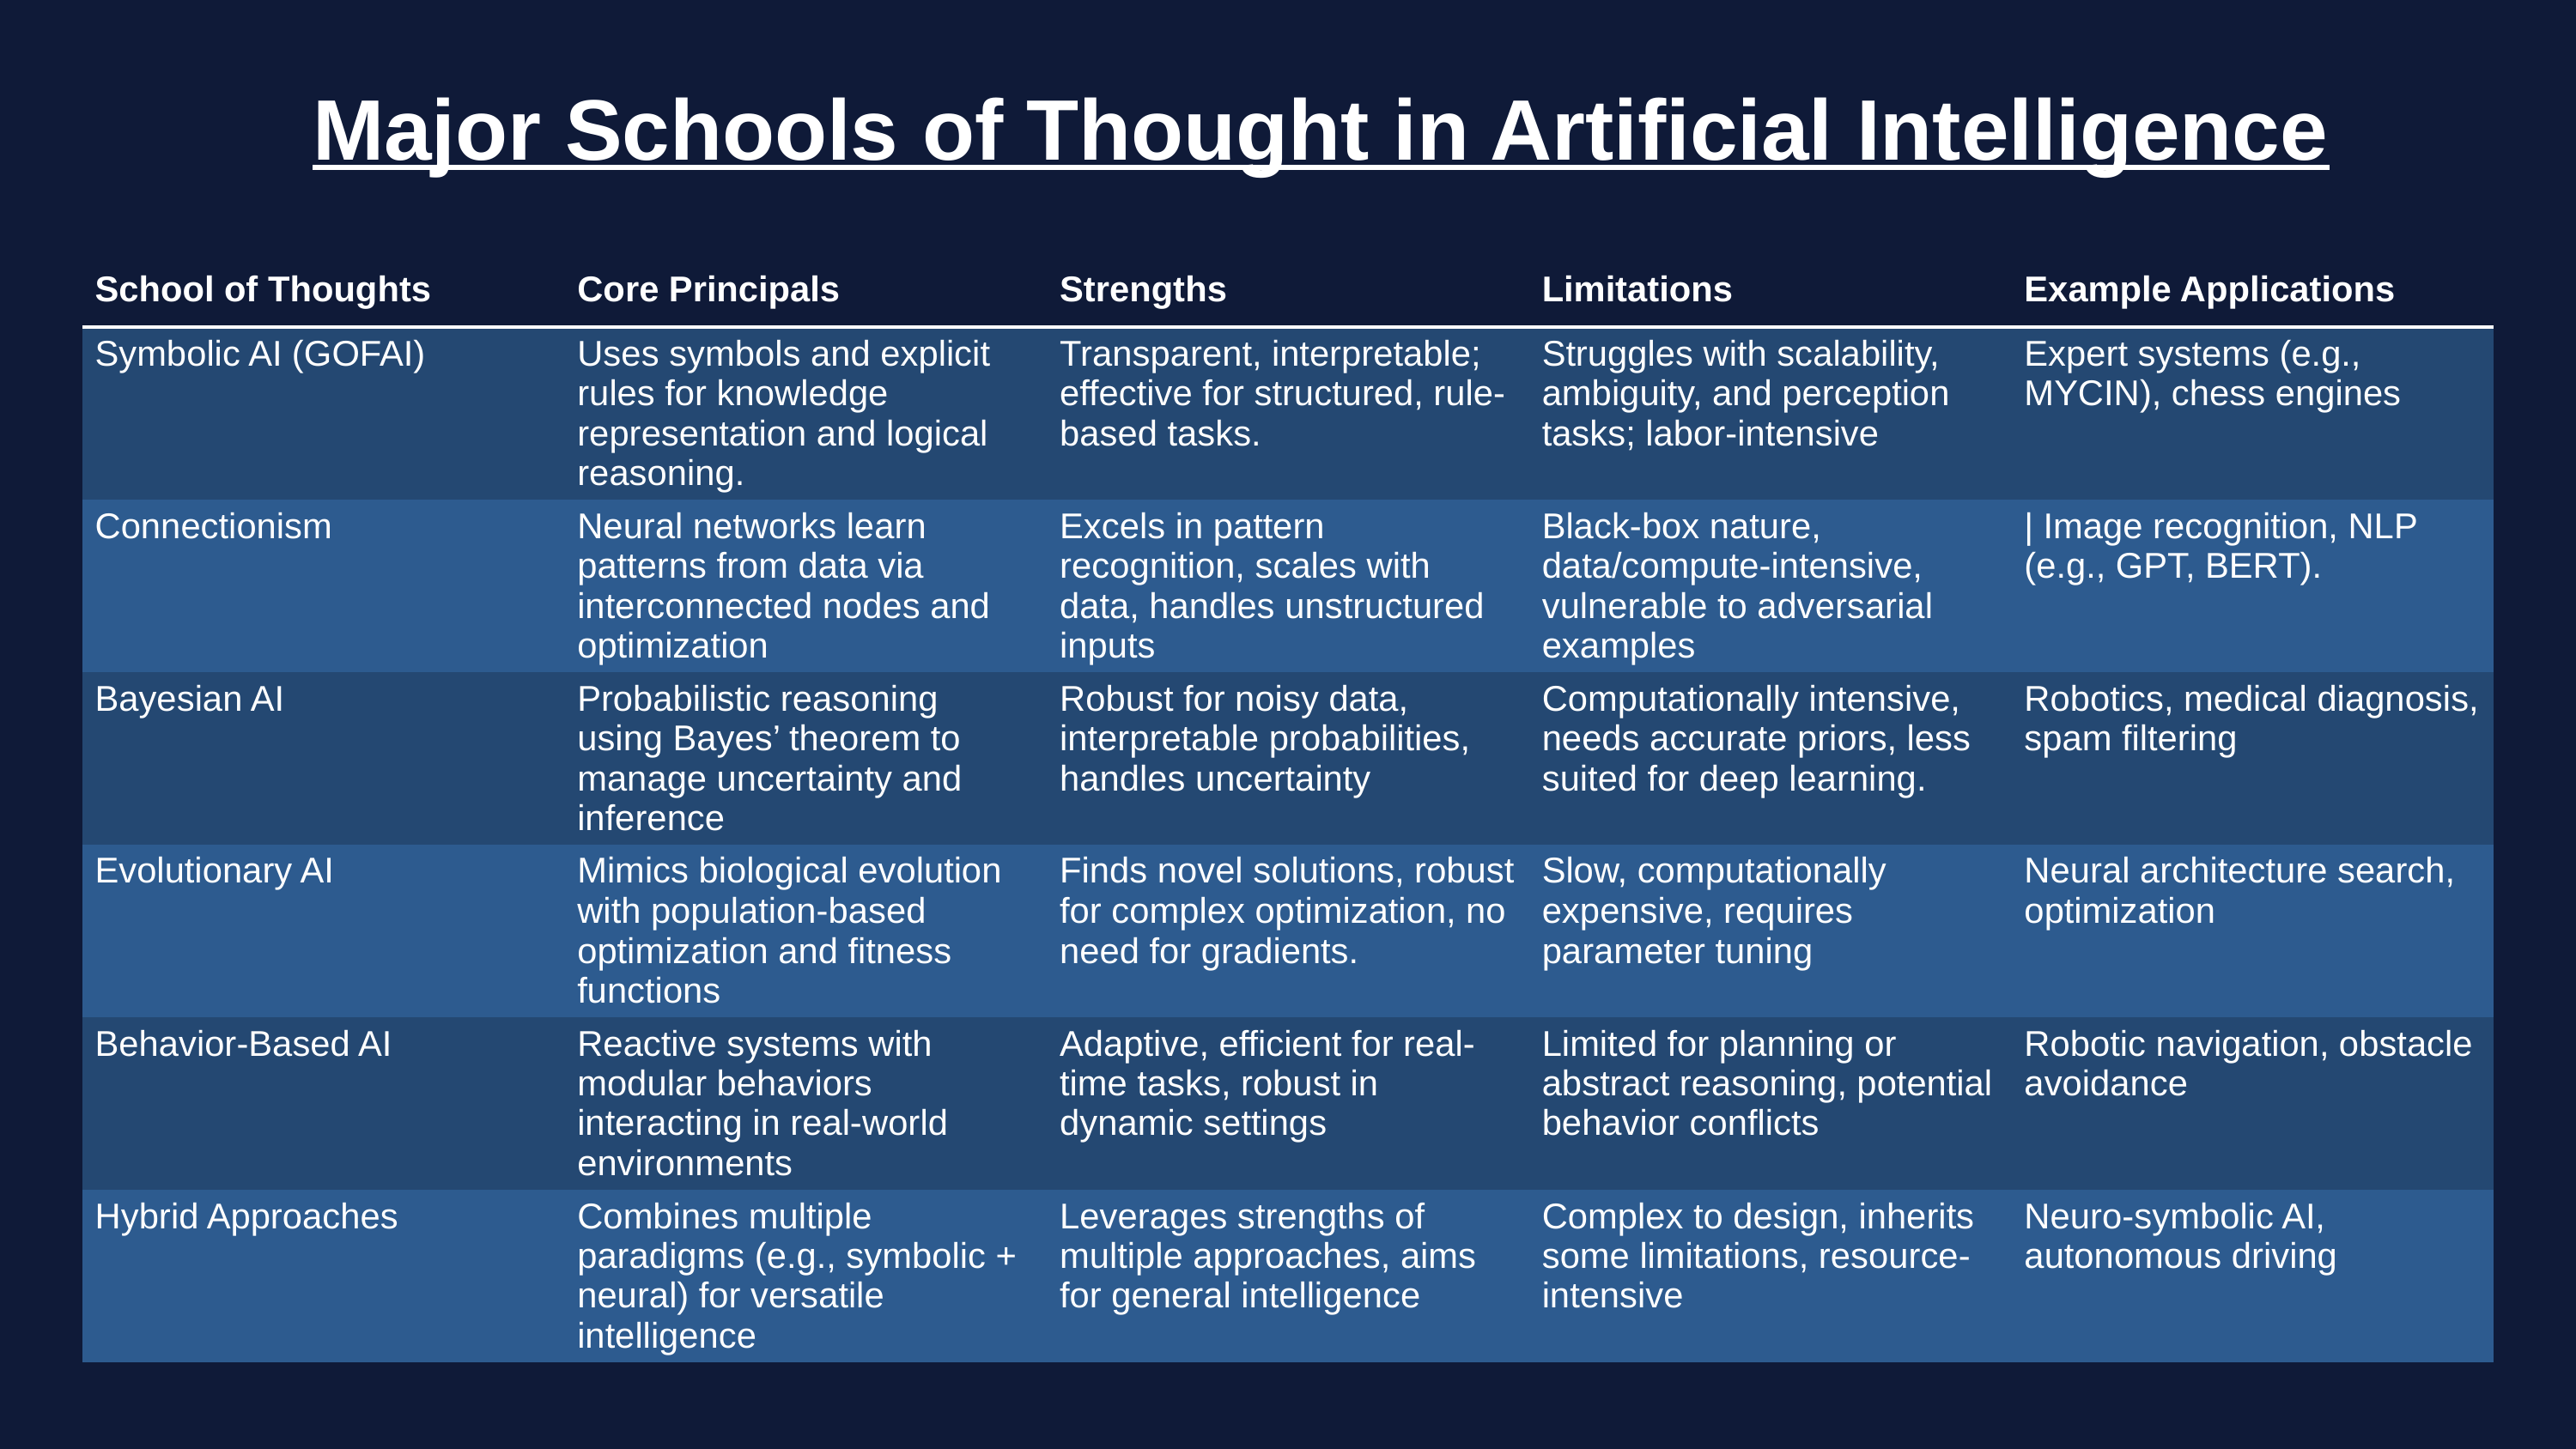

Major Schools of Thought in Artificial Intelligence
| School of Thoughts | Core Principals | Strengths | Limitations | Example Applications |
| --- | --- | --- | --- | --- |
| Symbolic AI (GOFAI) | Uses symbols and explicit rules for knowledge representation and logical reasoning. | Transparent, interpretable; effective for structured, rule-based tasks. | Struggles with scalability, ambiguity, and perception tasks; labor-intensive | Expert systems (e.g., MYCIN), chess engines |
| Connectionism | Neural networks learn patterns from data via interconnected nodes and optimization | Excels in pattern recognition, scales with data, handles unstructured inputs | Black-box nature, data/compute-intensive, vulnerable to adversarial examples | | Image recognition, NLP (e.g., GPT, BERT). |
| Bayesian AI | Probabilistic reasoning using Bayes’ theorem to manage uncertainty and inference | Robust for noisy data, interpretable probabilities, handles uncertainty | Computationally intensive, needs accurate priors, less suited for deep learning. | Robotics, medical diagnosis, spam filtering |
| Evolutionary AI | Mimics biological evolution with population-based optimization and fitness functions | Finds novel solutions, robust for complex optimization, no need for gradients. | Slow, computationally expensive, requires parameter tuning | Neural architecture search, optimization |
| Behavior-Based AI | Reactive systems with modular behaviors interacting in real-world environments | Adaptive, efficient for real-time tasks, robust in dynamic settings | Limited for planning or abstract reasoning, potential behavior conflicts | Robotic navigation, obstacle avoidance |
| Hybrid Approaches | Combines multiple paradigms (e.g., symbolic + neural) for versatile intelligence | Leverages strengths of multiple approaches, aims for general intelligence | Complex to design, inherits some limitations, resource-intensive | Neuro-symbolic AI, autonomous driving |